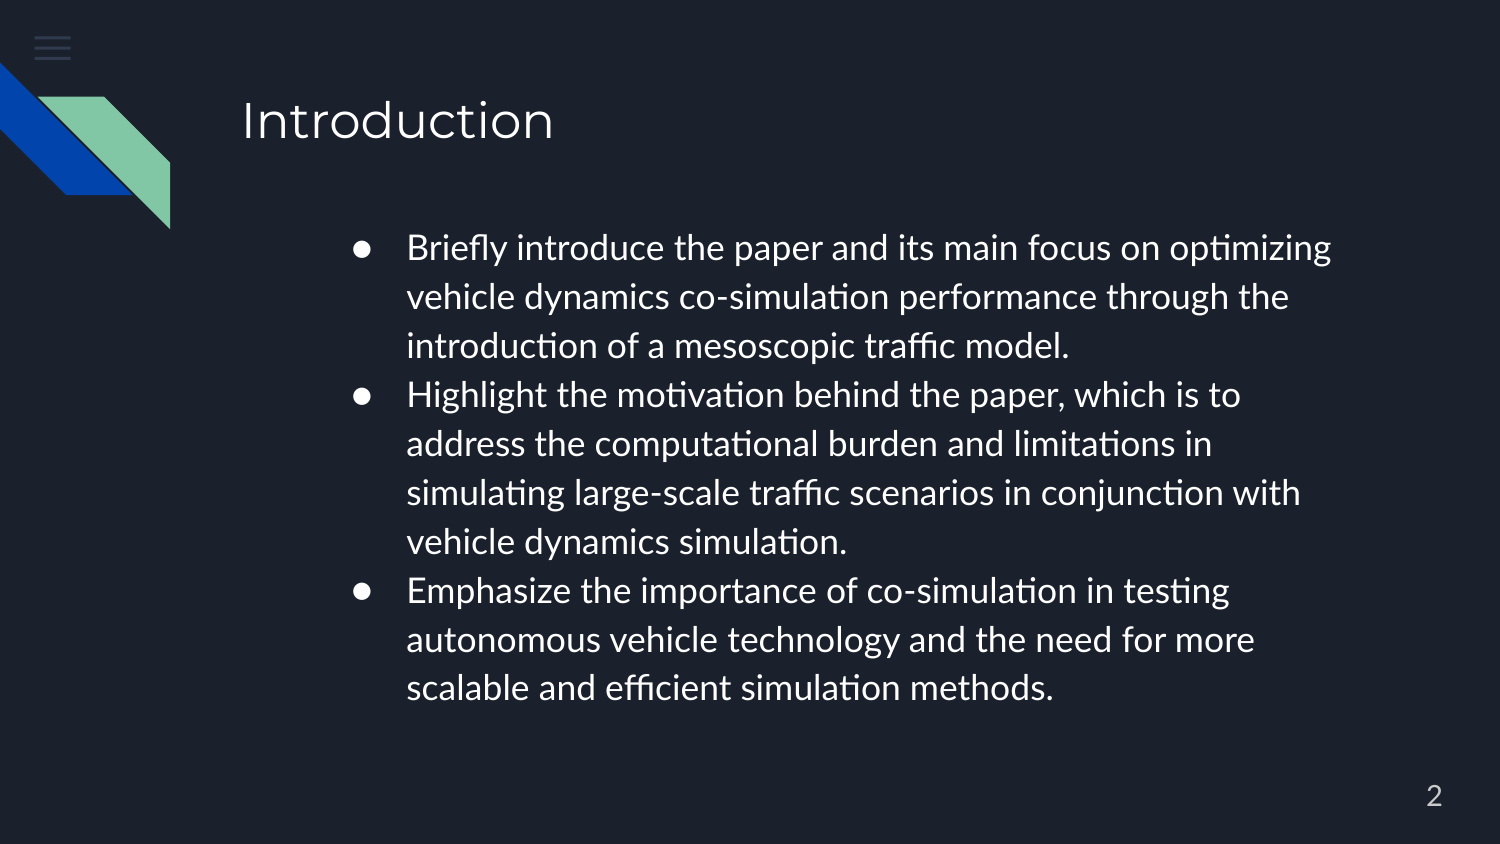

# Introduction

Briefly introduce the paper and its main focus on optimizing vehicle dynamics co-simulation performance through the introduction of a mesoscopic traffic model.
Highlight the motivation behind the paper, which is to address the computational burden and limitations in simulating large-scale traffic scenarios in conjunction with vehicle dynamics simulation.
Emphasize the importance of co-simulation in testing autonomous vehicle technology and the need for more scalable and efficient simulation methods.

2